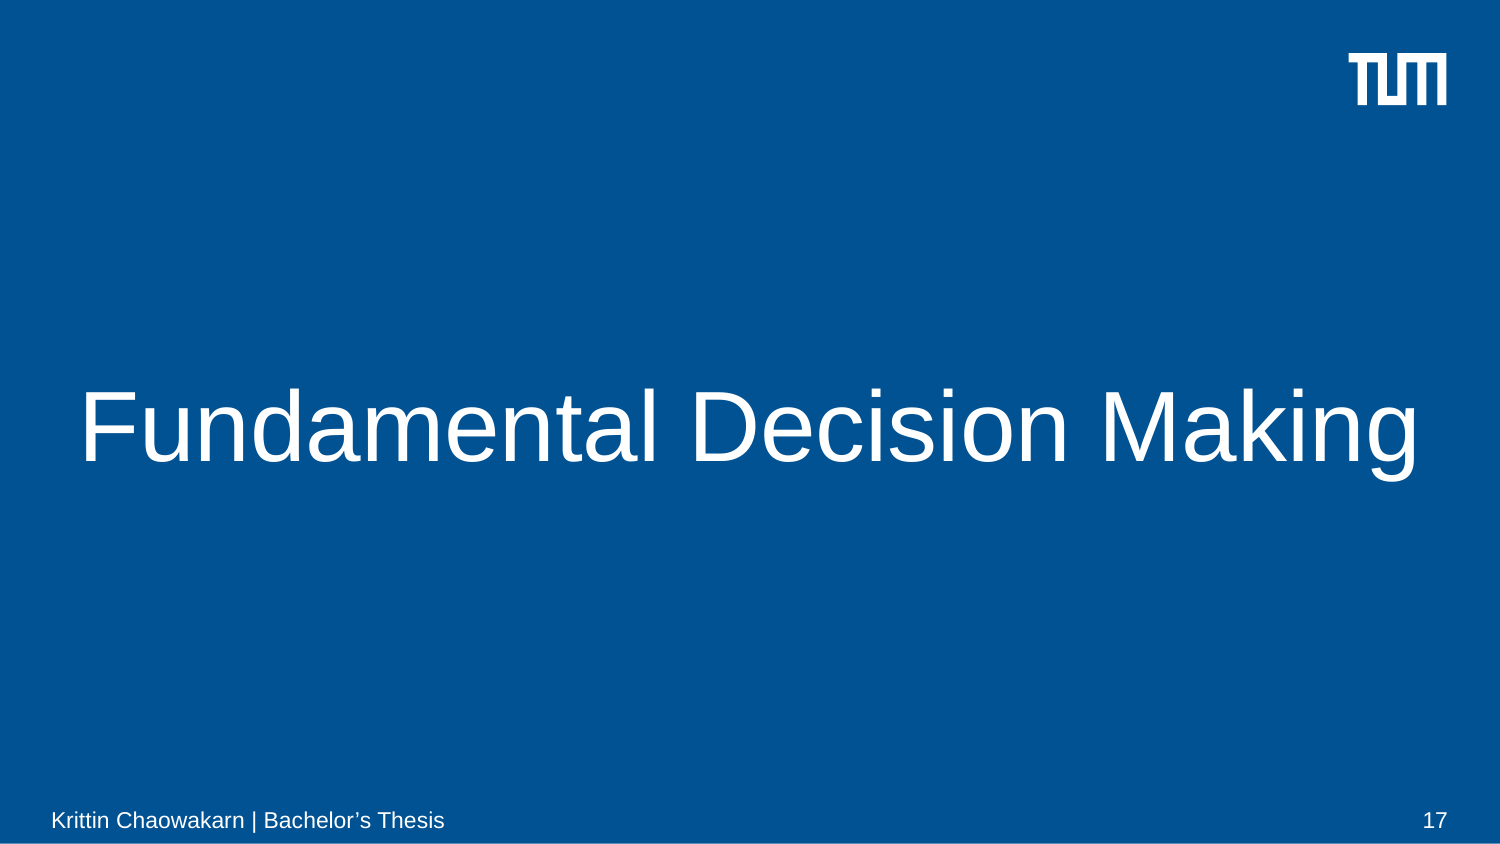

# Fundamental Decision Making
Krittin Chaowakarn | Bachelor’s Thesis
17